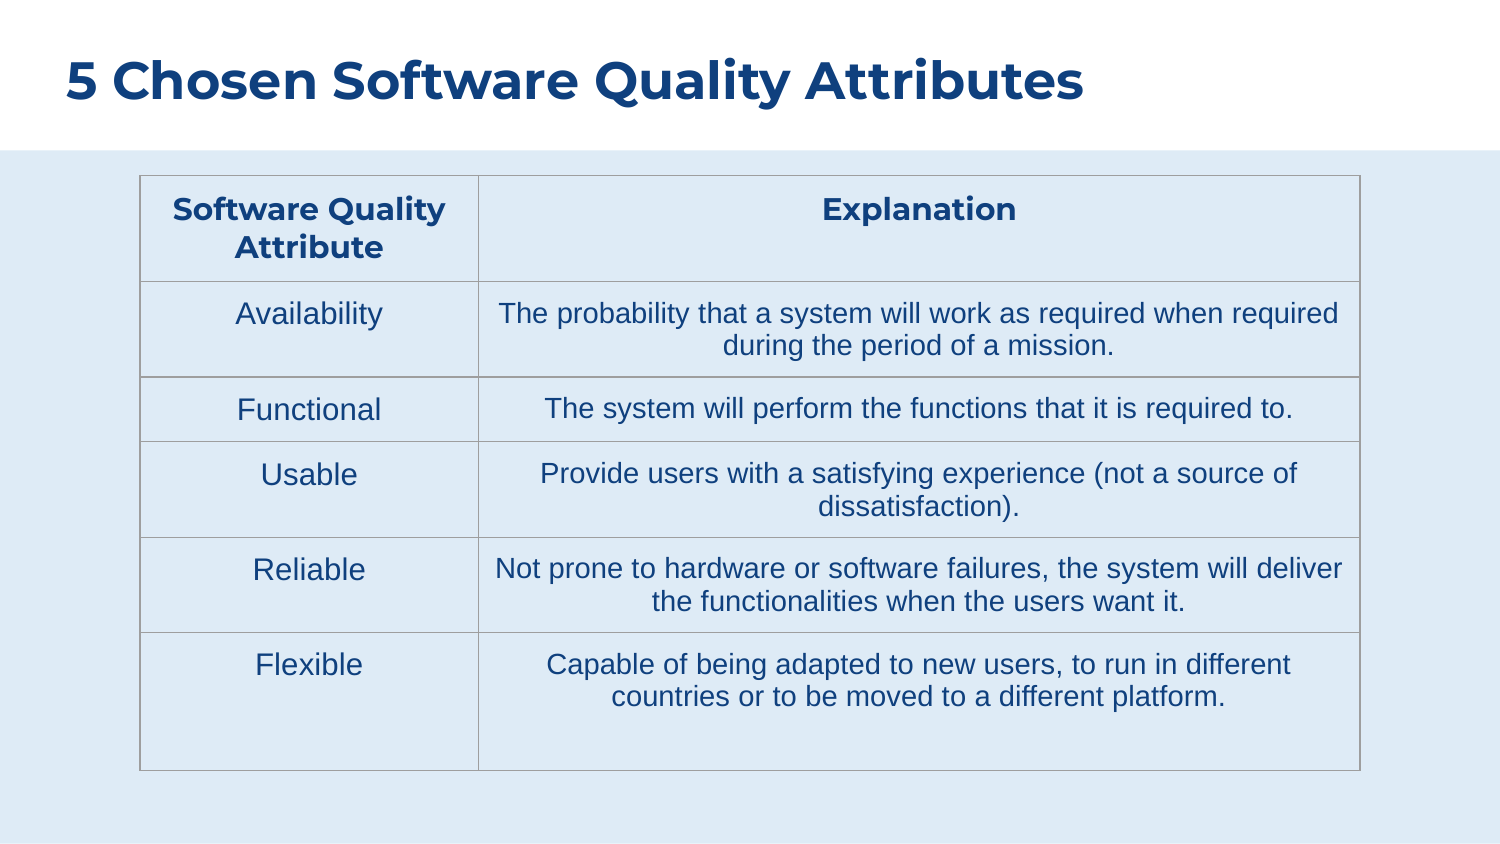

# 5 Chosen Software Quality Attributes
| Software Quality Attribute | Explanation |
| --- | --- |
| Availability | The probability that a system will work as required when required during the period of a mission. |
| Functional | The system will perform the functions that it is required to. |
| Usable | Provide users with a satisfying experience (not a source of dissatisfaction). |
| Reliable | Not prone to hardware or software failures, the system will deliver the functionalities when the users want it. |
| Flexible | Capable of being adapted to new users, to run in different countries or to be moved to a different platform. |